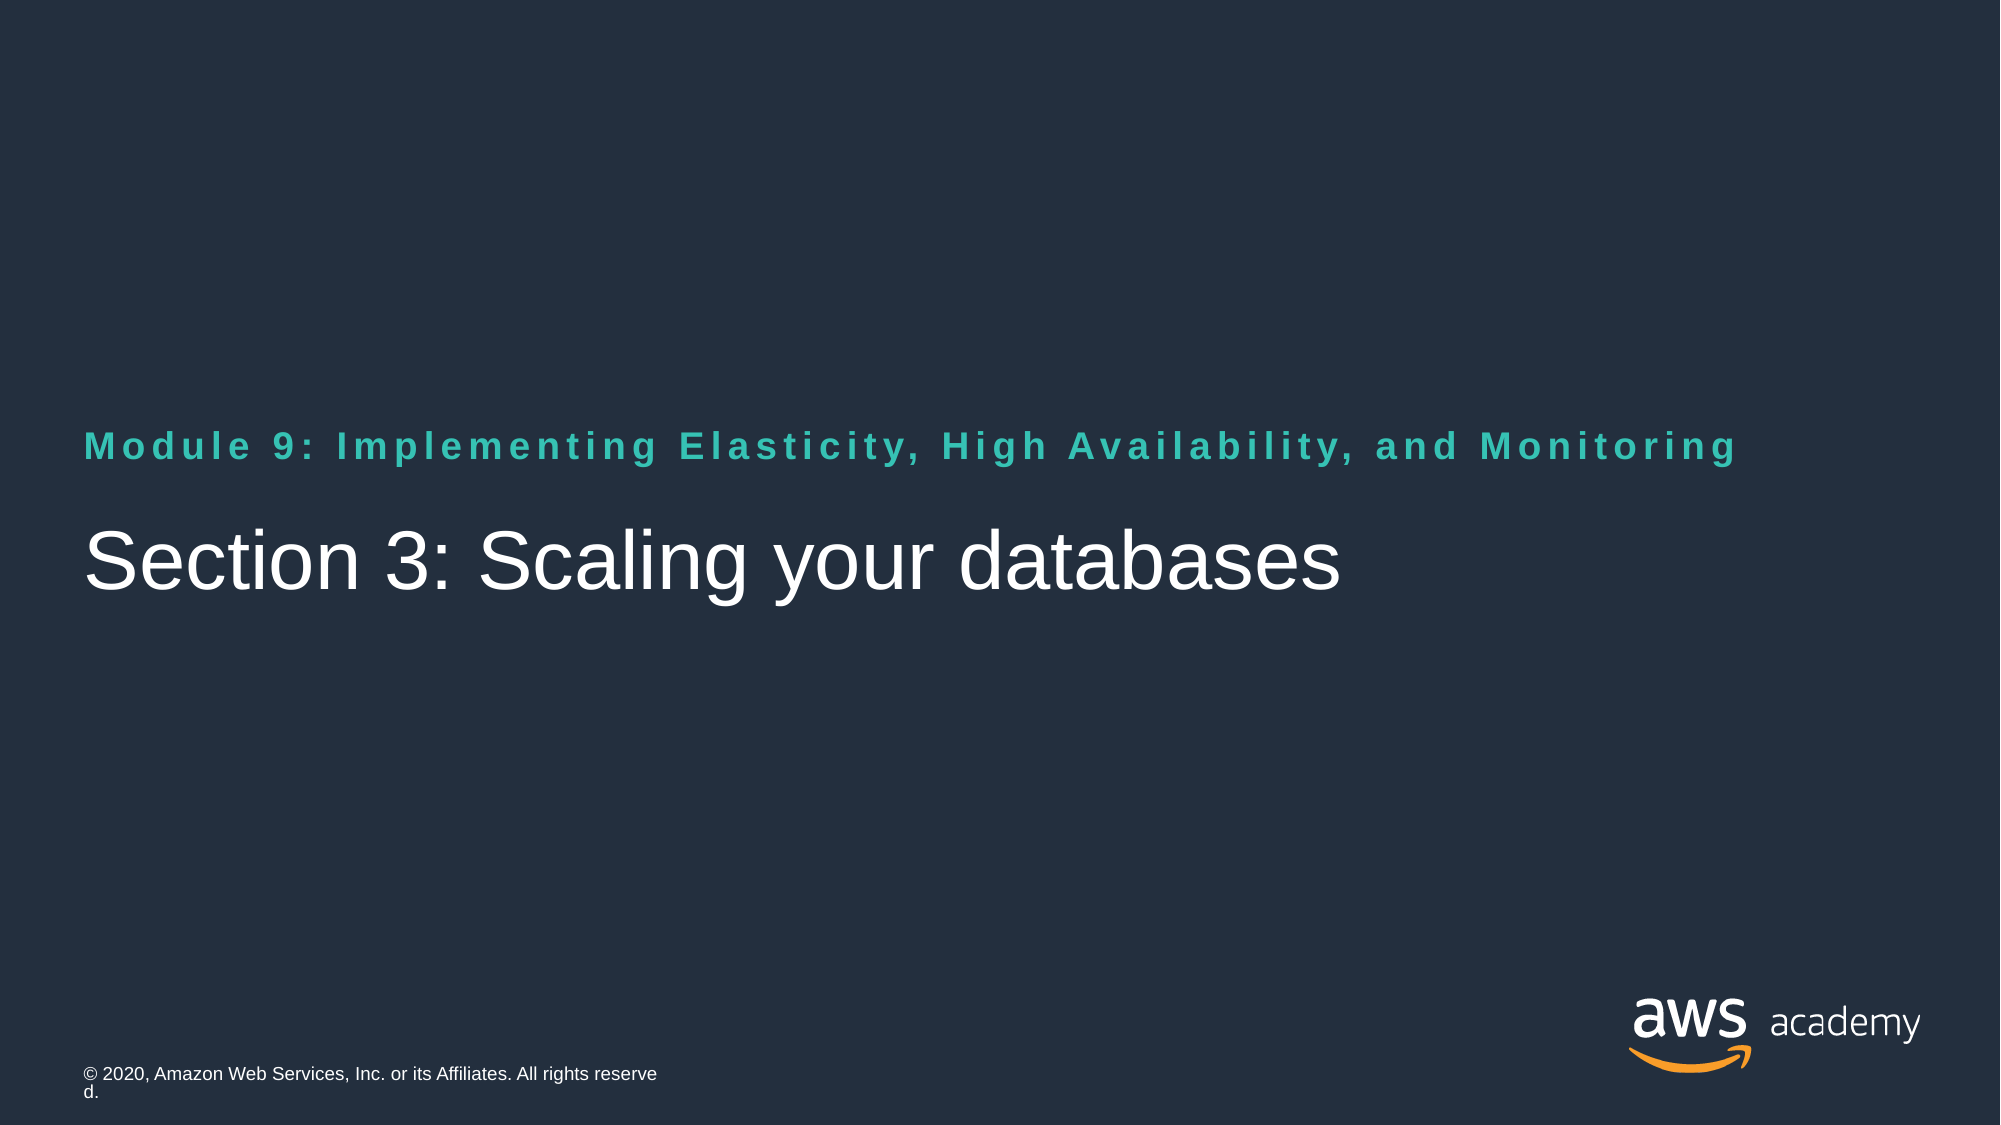

Module 9: Implementing Elasticity, High Availability, and Monitoring
# Section 3: Scaling your databases
© 2020, Amazon Web Services, Inc. or its Affiliates. All rights reserved.